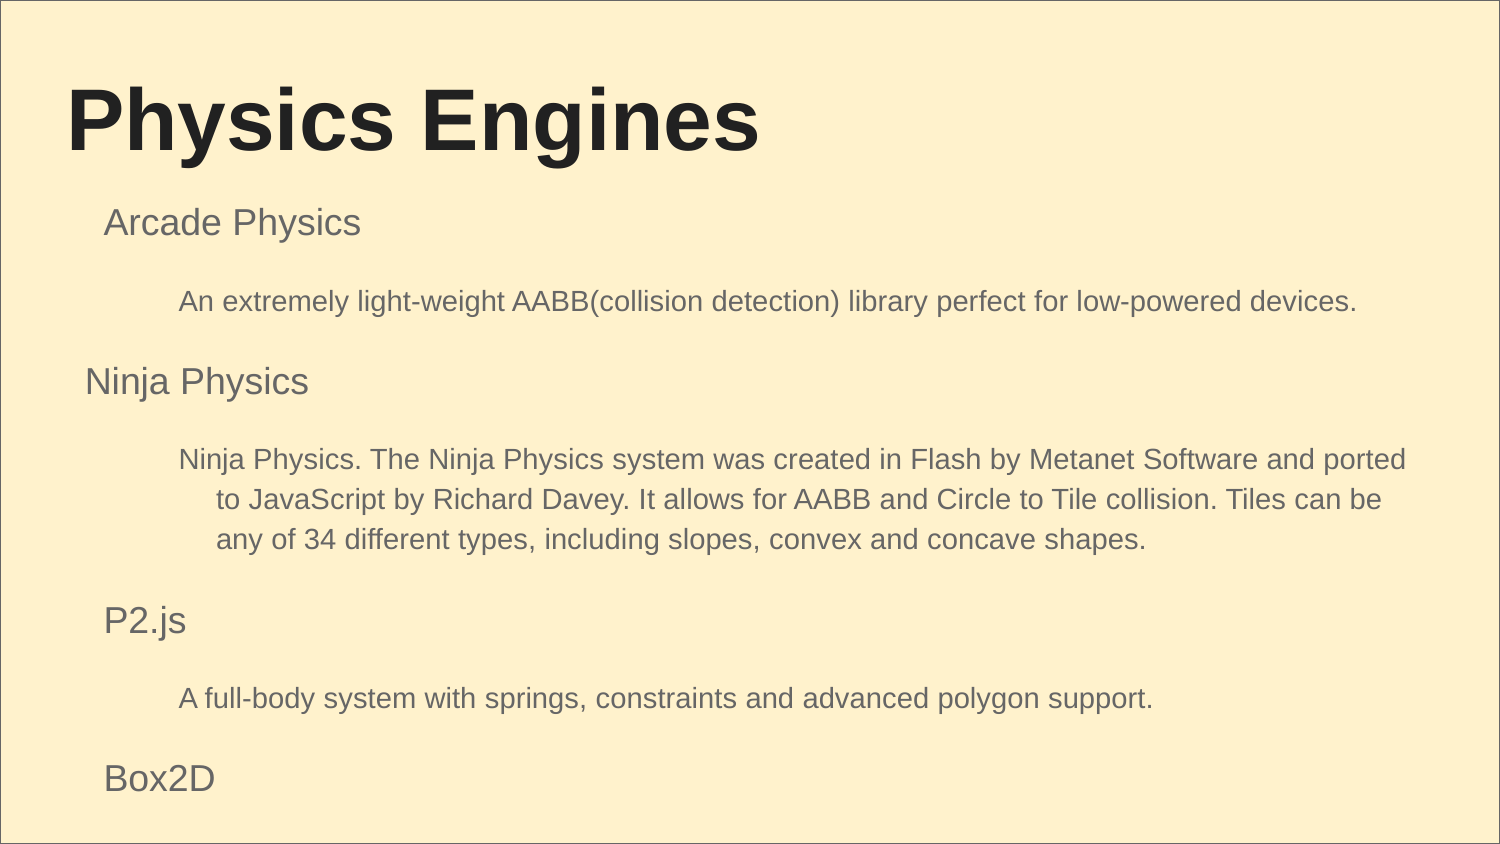

# Physics Engines
Arcade Physics
An extremely light-weight AABB(collision detection) library perfect for low-powered devices.
Ninja Physics
Ninja Physics. The Ninja Physics system was created in Flash by Metanet Software and ported to JavaScript by Richard Davey. It allows for AABB and Circle to Tile collision. Tiles can be any of 34 different types, including slopes, convex and concave shapes.
P2.js
A full-body system with springs, constraints and advanced polygon support.
Box2D
Available as a premium plug-in, but there are free sources.